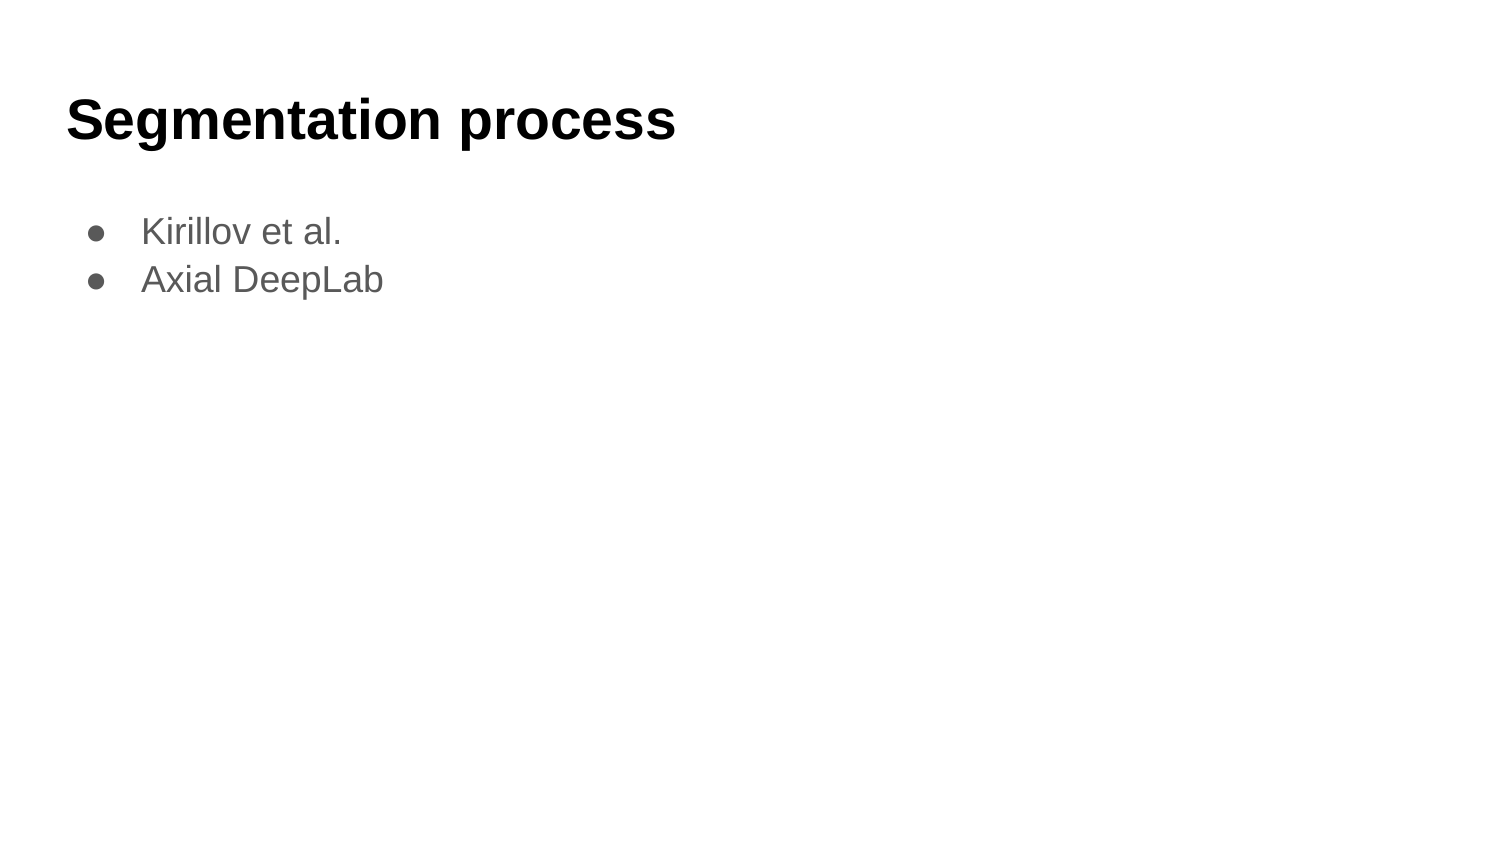

# Segmentation process
Kirillov et al.
Axial DeepLab